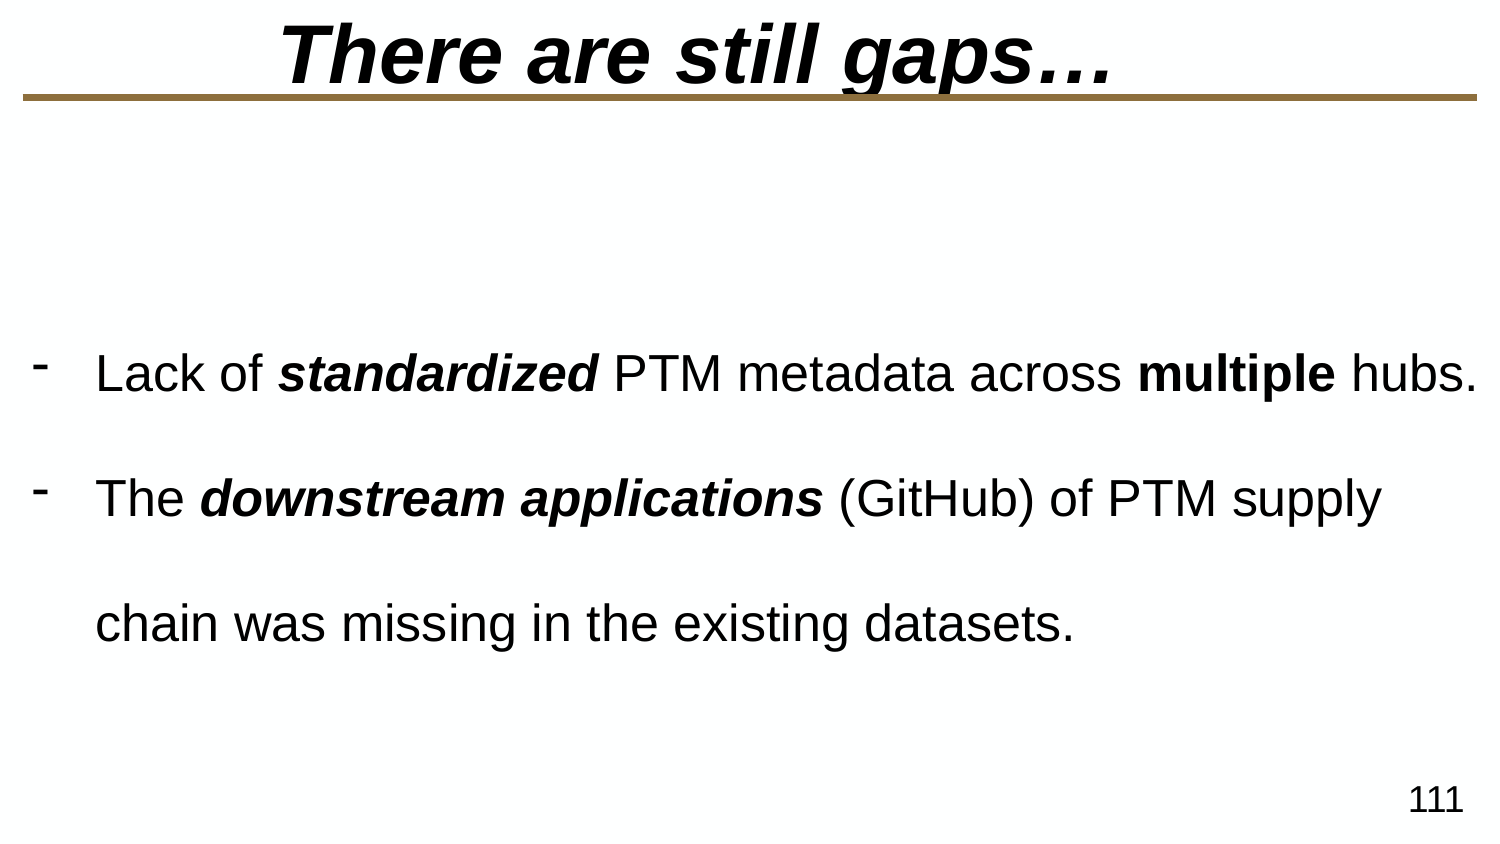

# There are still gaps…
Lack of standardized PTM metadata across multiple hubs.
The downstream applications (GitHub) of PTM supply chain was missing in the existing datasets.
111